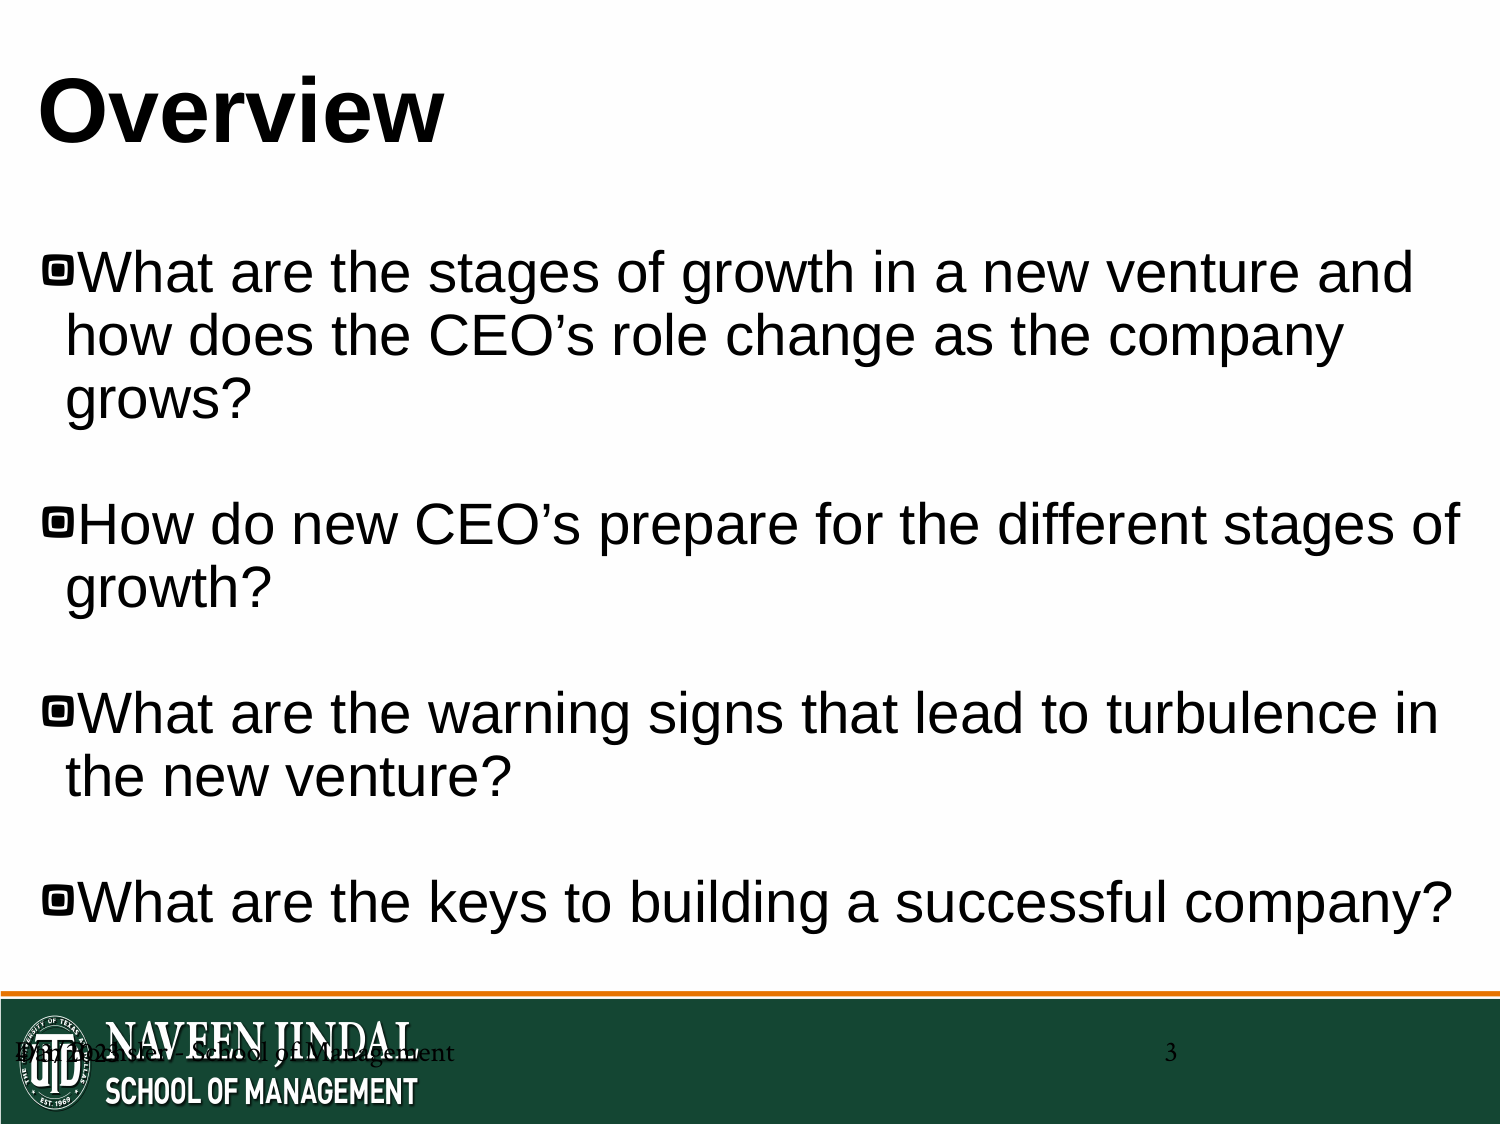

# Overview

What are the stages of growth in a new venture and how does the CEO’s role change as the company grows?

How do new CEO’s prepare for the different stages of growth?

What are the warning signs that lead to turbulence in the new venture?

What are the keys to building a successful company?
Dan Bochsler - School of Management
3
4/3/2023